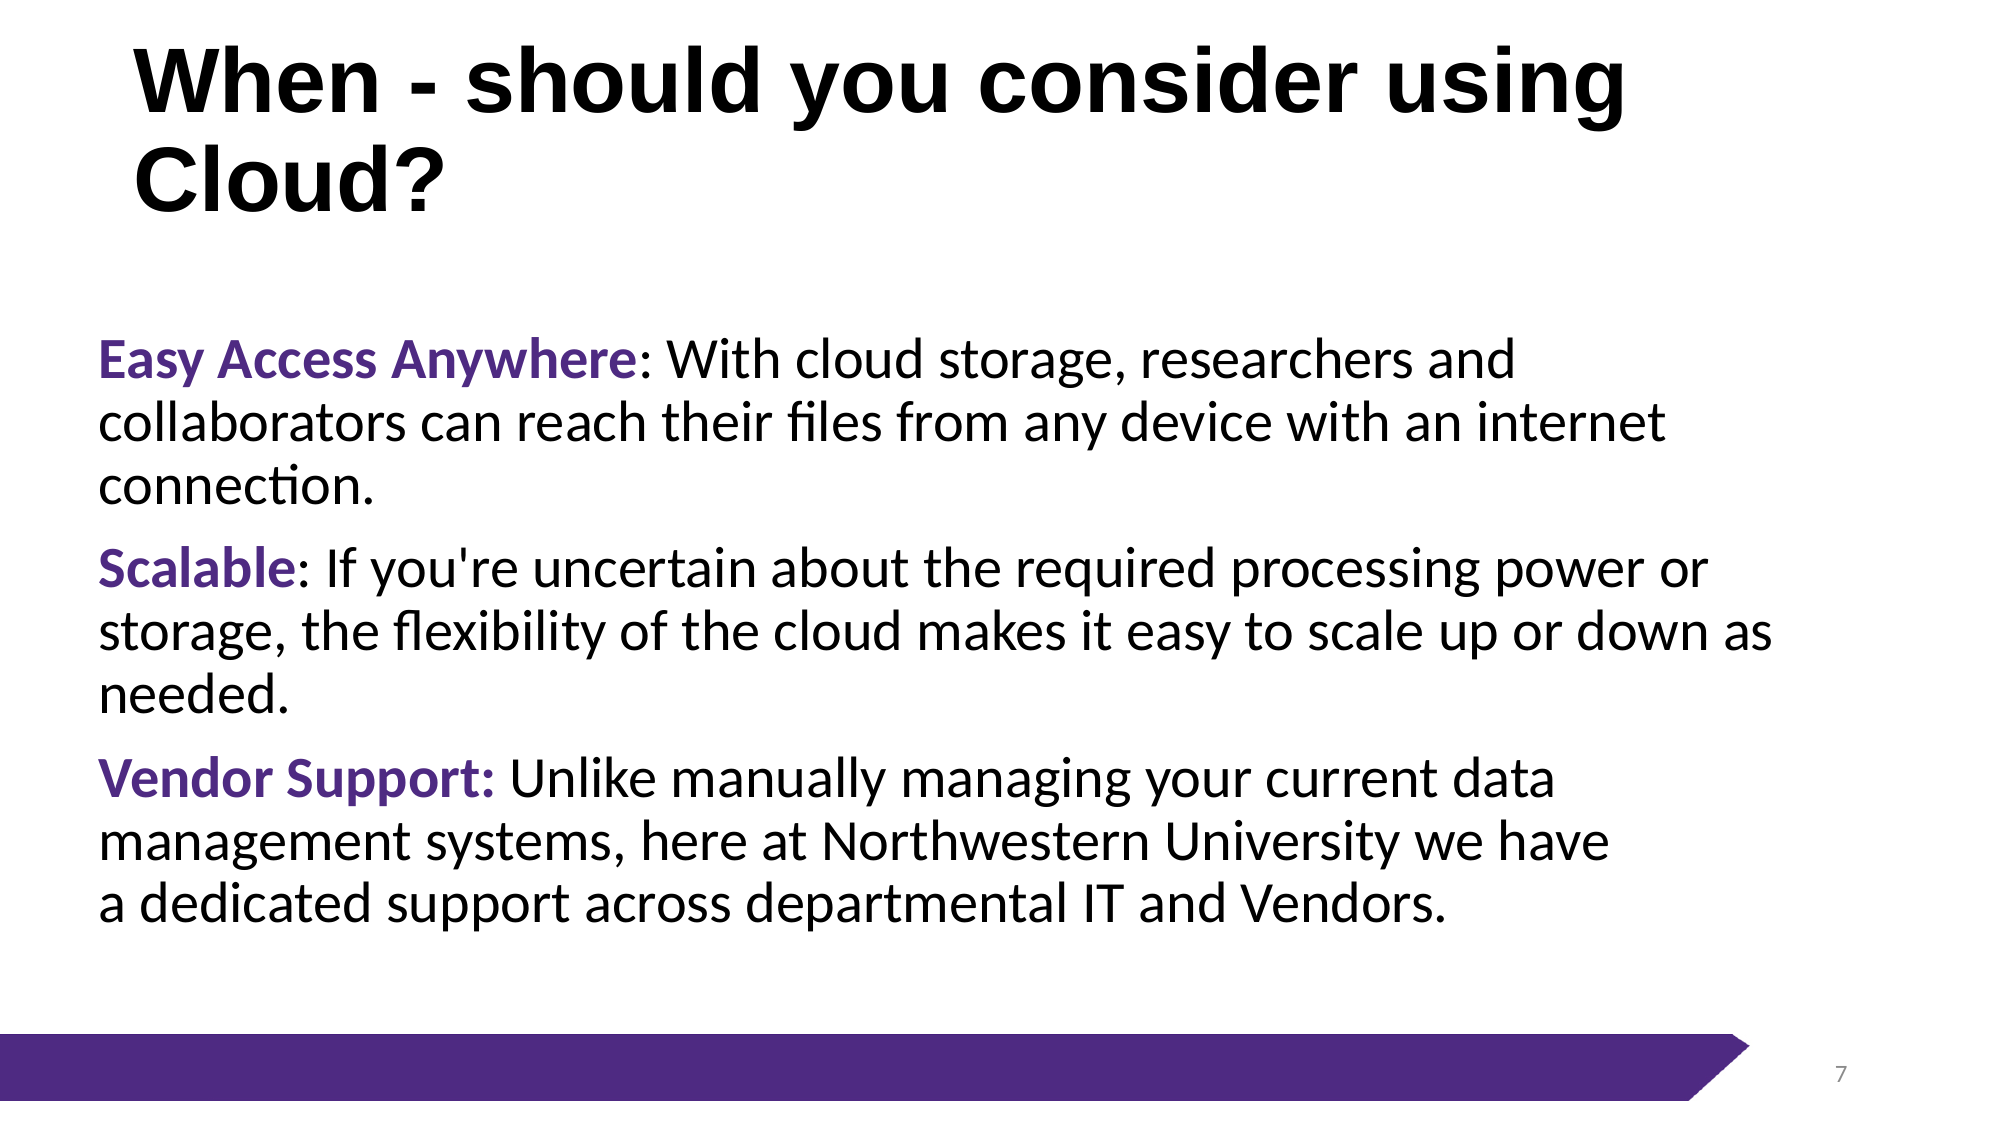

# When - should you consider using Cloud?

Easy Access Anywhere: With cloud storage, researchers and collaborators can reach their files from any device with an internet connection.
Scalable: If you're uncertain about the required processing power or storage, the flexibility of the cloud makes it easy to scale up or down as needed.
Vendor Support: Unlike manually managing your current data management systems, here at Northwestern University we have a dedicated support across departmental IT and Vendors.

7